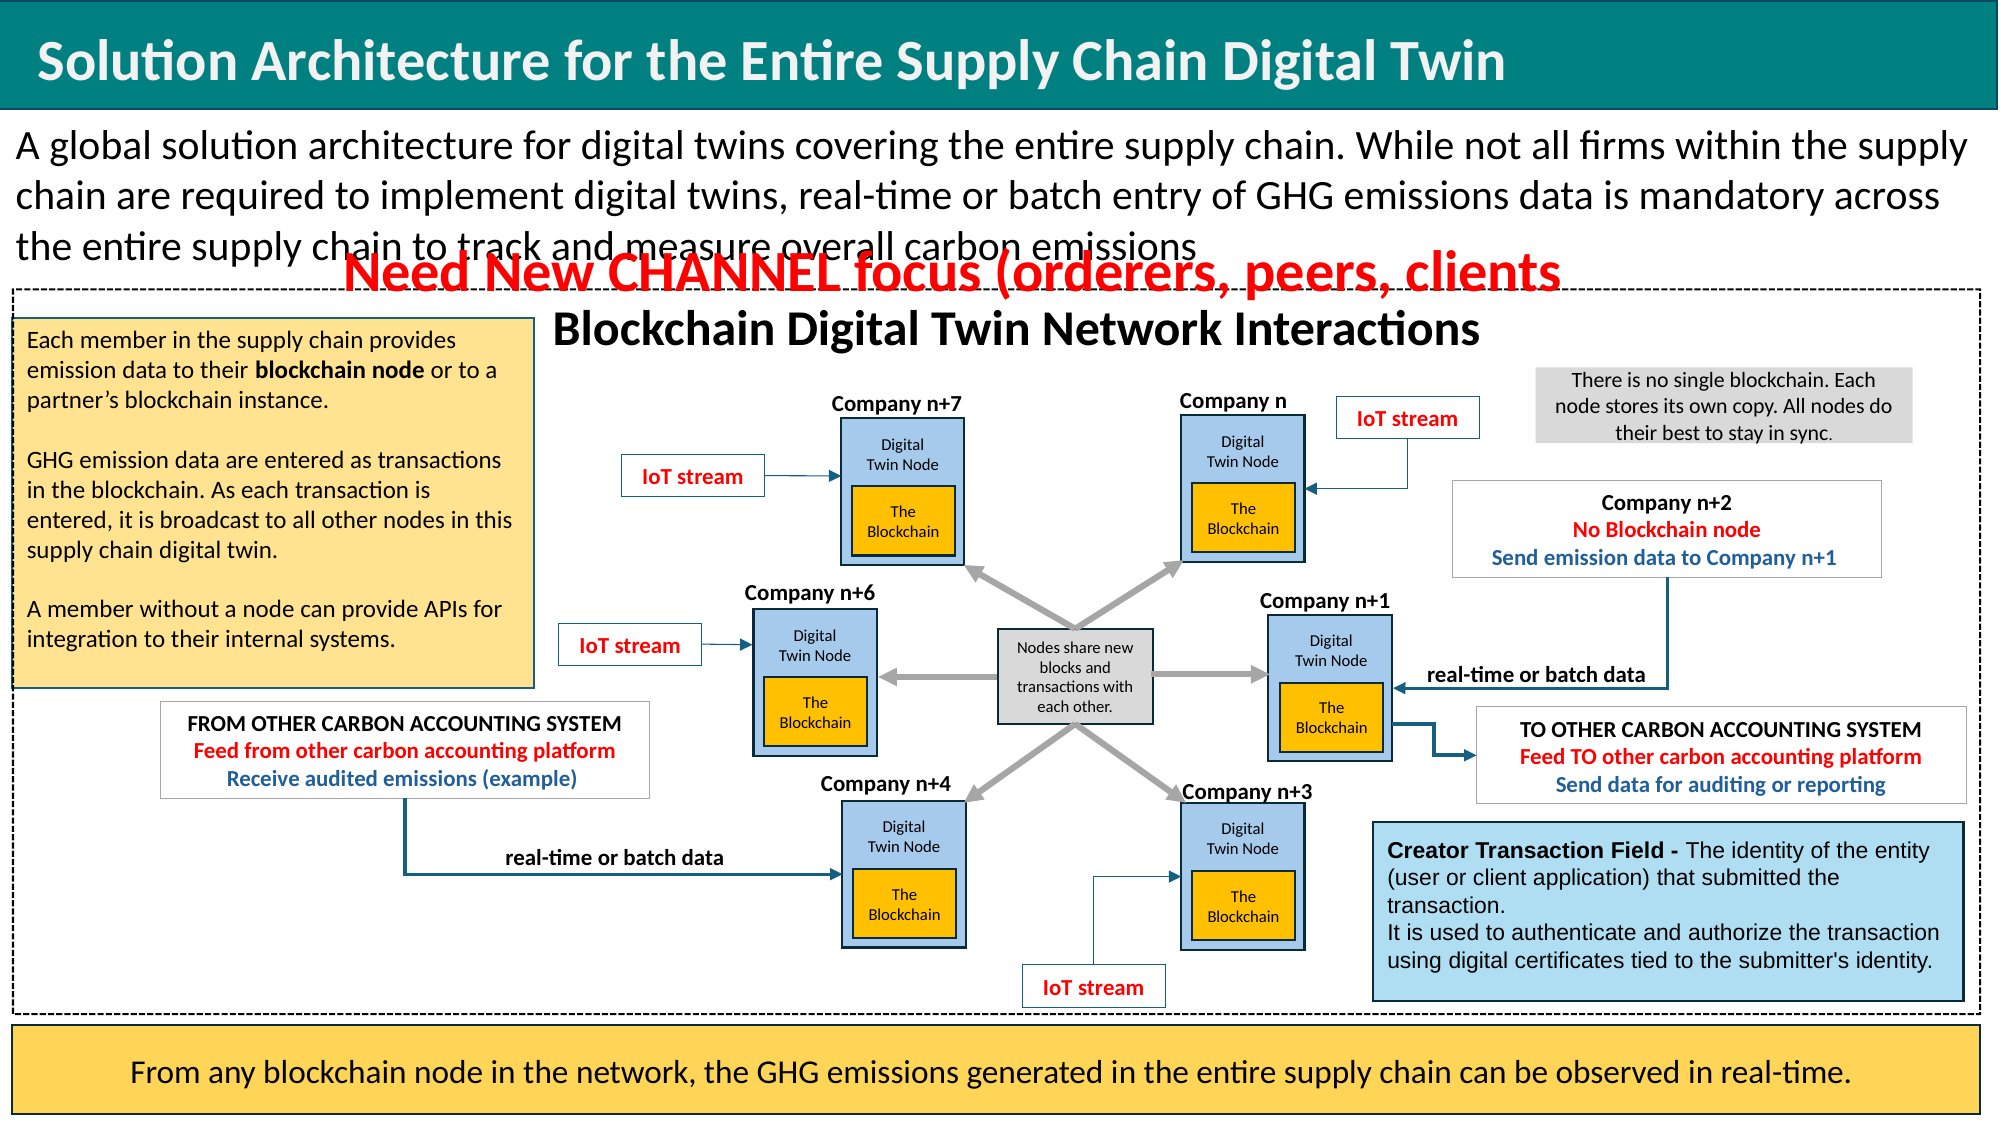

Solution Architecture for the Entire Supply Chain Digital Twin
A global solution architecture for digital twins covering the entire supply chain. While not all firms within the supply chain are required to implement digital twins, real-time or batch entry of GHG emissions data is mandatory across the entire supply chain to track and measure overall carbon emissions
Need New CHANNEL focus (orderers, peers, clients
Blockchain Digital Twin Network Interactions

Digital Twin Node
The Blockchain

Digital Twin Node
The Blockchain

Digital Twin Node
The Blockchain

Digital Twin Node
The Blockchain
Nodes share new blocks and transactions with each other.

Digital Twin Node
The Blockchain

Digital Twin Node
The Blockchain

Each member in the supply chain provides emission data to their blockchain node or to a partner’s blockchain instance.

GHG emission data are entered as transactions in the blockchain. As each transaction is entered, it is broadcast to all other nodes in this supply chain digital twin.

A member without a node can provide APIs for integration to their internal systems.

There is no single blockchain. Each node stores its own copy. All nodes do their best to stay in sync.
Company n
Company n+7
IoT stream
IoT stream
Company n+2
No Blockchain node
Send emission data to Company n+1
Company n+6
Company n+1
IoT stream
real-time or batch data
FROM OTHER CARBON ACCOUNTING SYSTEM
Feed from other carbon accounting platform
Receive audited emissions (example)
TO OTHER CARBON ACCOUNTING SYSTEM
Feed TO other carbon accounting platform
Send data for auditing or reporting
Company n+4
Company n+3

Creator Transaction Field - The identity of the entity (user or client application) that submitted the transaction.
It is used to authenticate and authorize the transaction using digital certificates tied to the submitter's identity.

real-time or batch data
IoT stream
From any blockchain node in the network, the GHG emissions generated in the entire supply chain can be observed in real-time.